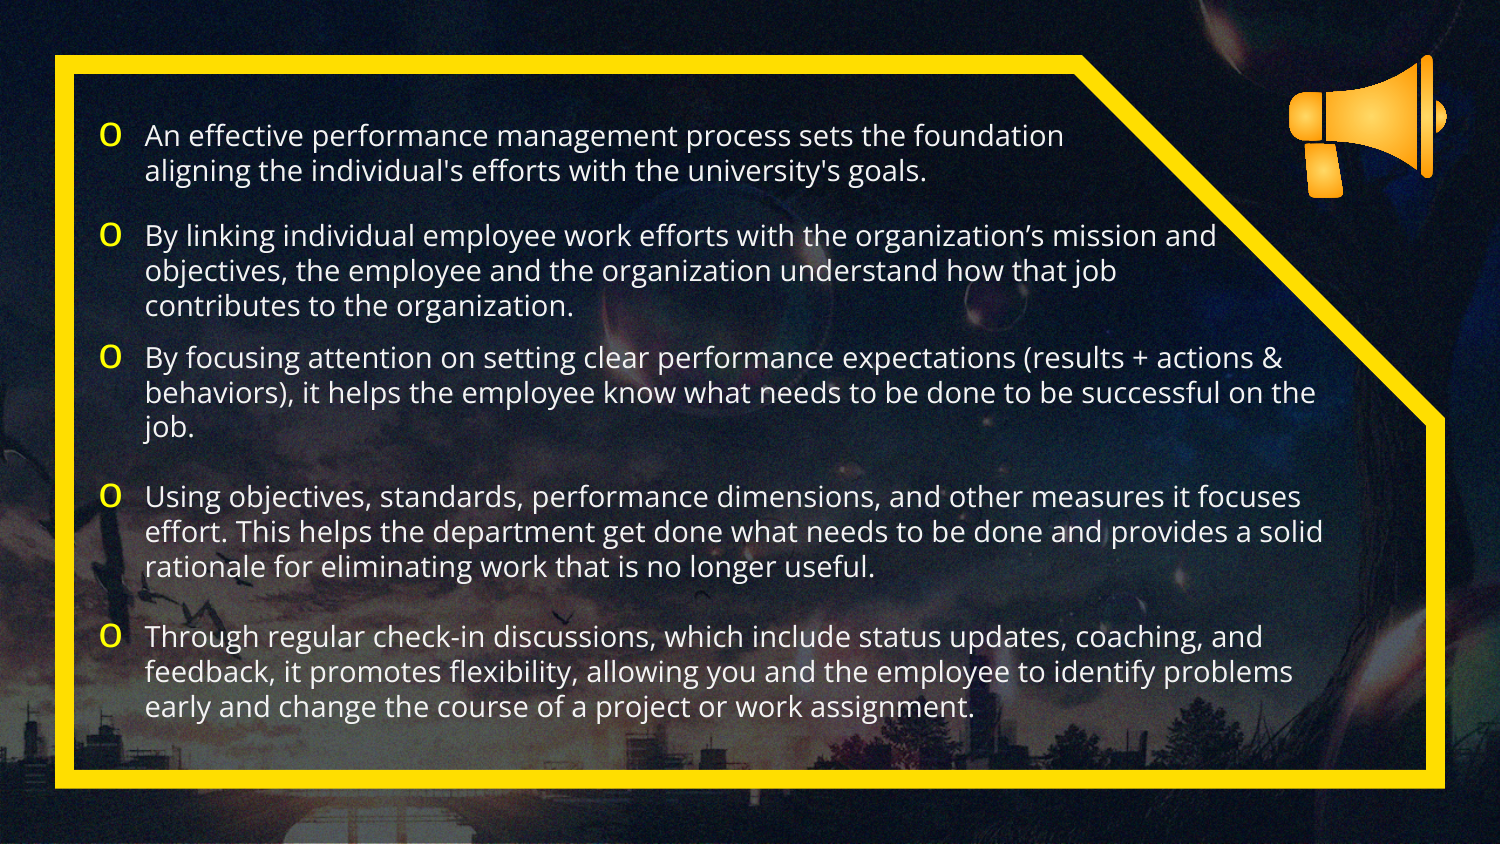

An effective performance management process sets the foundation aligning the individual's efforts with the university's goals.
By linking individual employee work efforts with the organization’s mission and objectives, the employee and the organization understand how that job contributes to the organization.
By focusing attention on setting clear performance expectations (results + actions & behaviors), it helps the employee know what needs to be done to be successful on the job.

Using objectives, standards, performance dimensions, and other measures it focuses effort. This helps the department get done what needs to be done and provides a solid rationale for eliminating work that is no longer useful.

Through regular check-in discussions, which include status updates, coaching, and feedback, it promotes flexibility, allowing you and the employee to identify problems early and change the course of a project or work assignment.